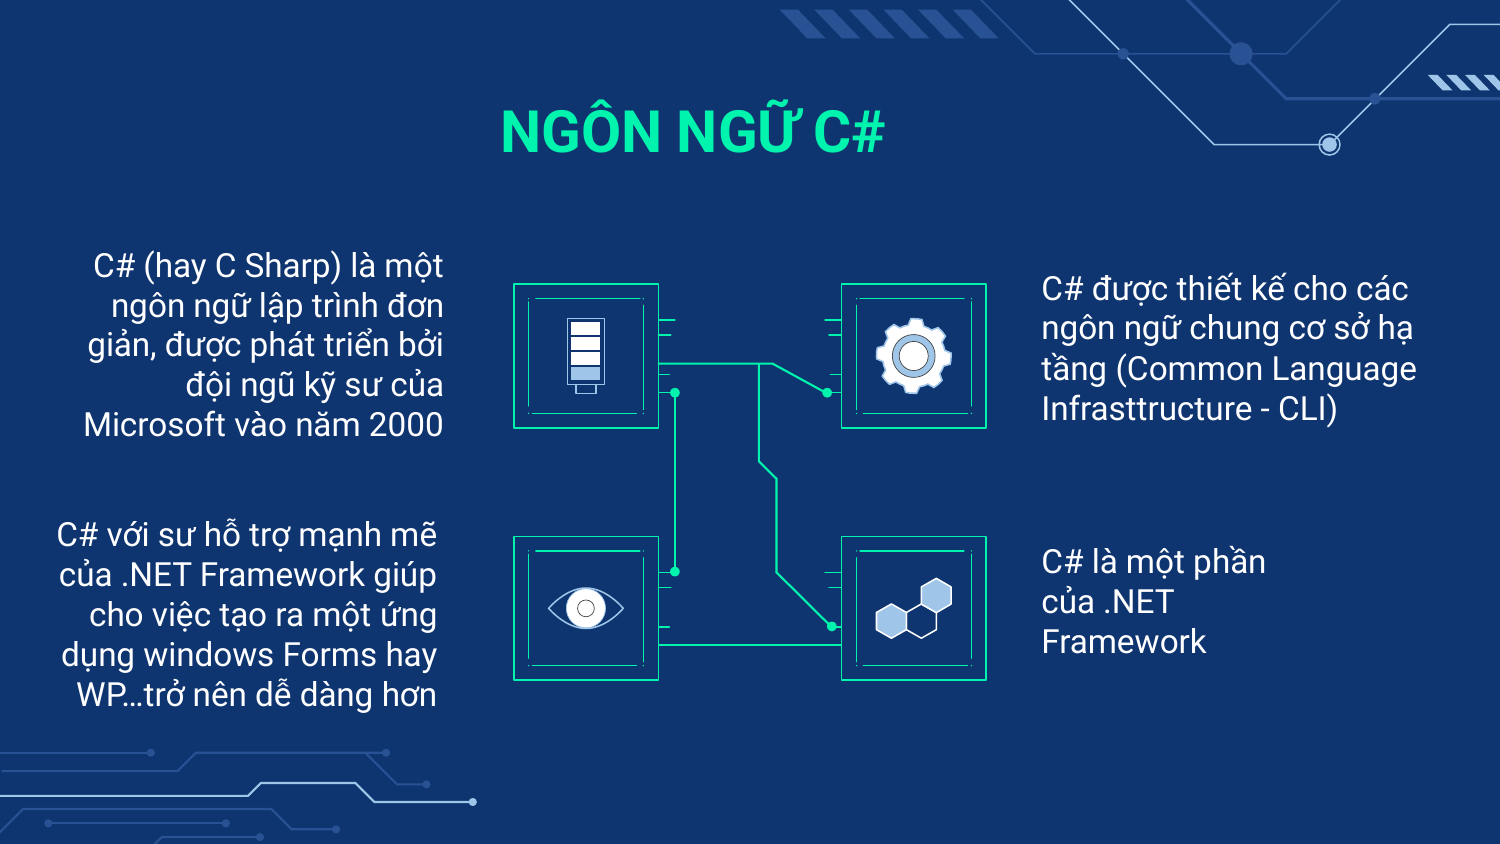

# NGÔN NGỮ C#
C# (hay C Sharp) là một ngôn ngữ lập trình đơn giản, được phát triển bởi đội ngũ kỹ sư của Microsoft vào năm 2000

C# được thiết kế cho các ngôn ngữ chung cơ sở hạ tầng (Common Language Infrasttructure - CLI)

C# là một phần của .NET Framework
C# với sư hỗ trợ mạnh mẽ của .NET Framework giúp cho việc tạo ra một ứng dụng windows Forms hay WP…trở nên dễ dàng hơn